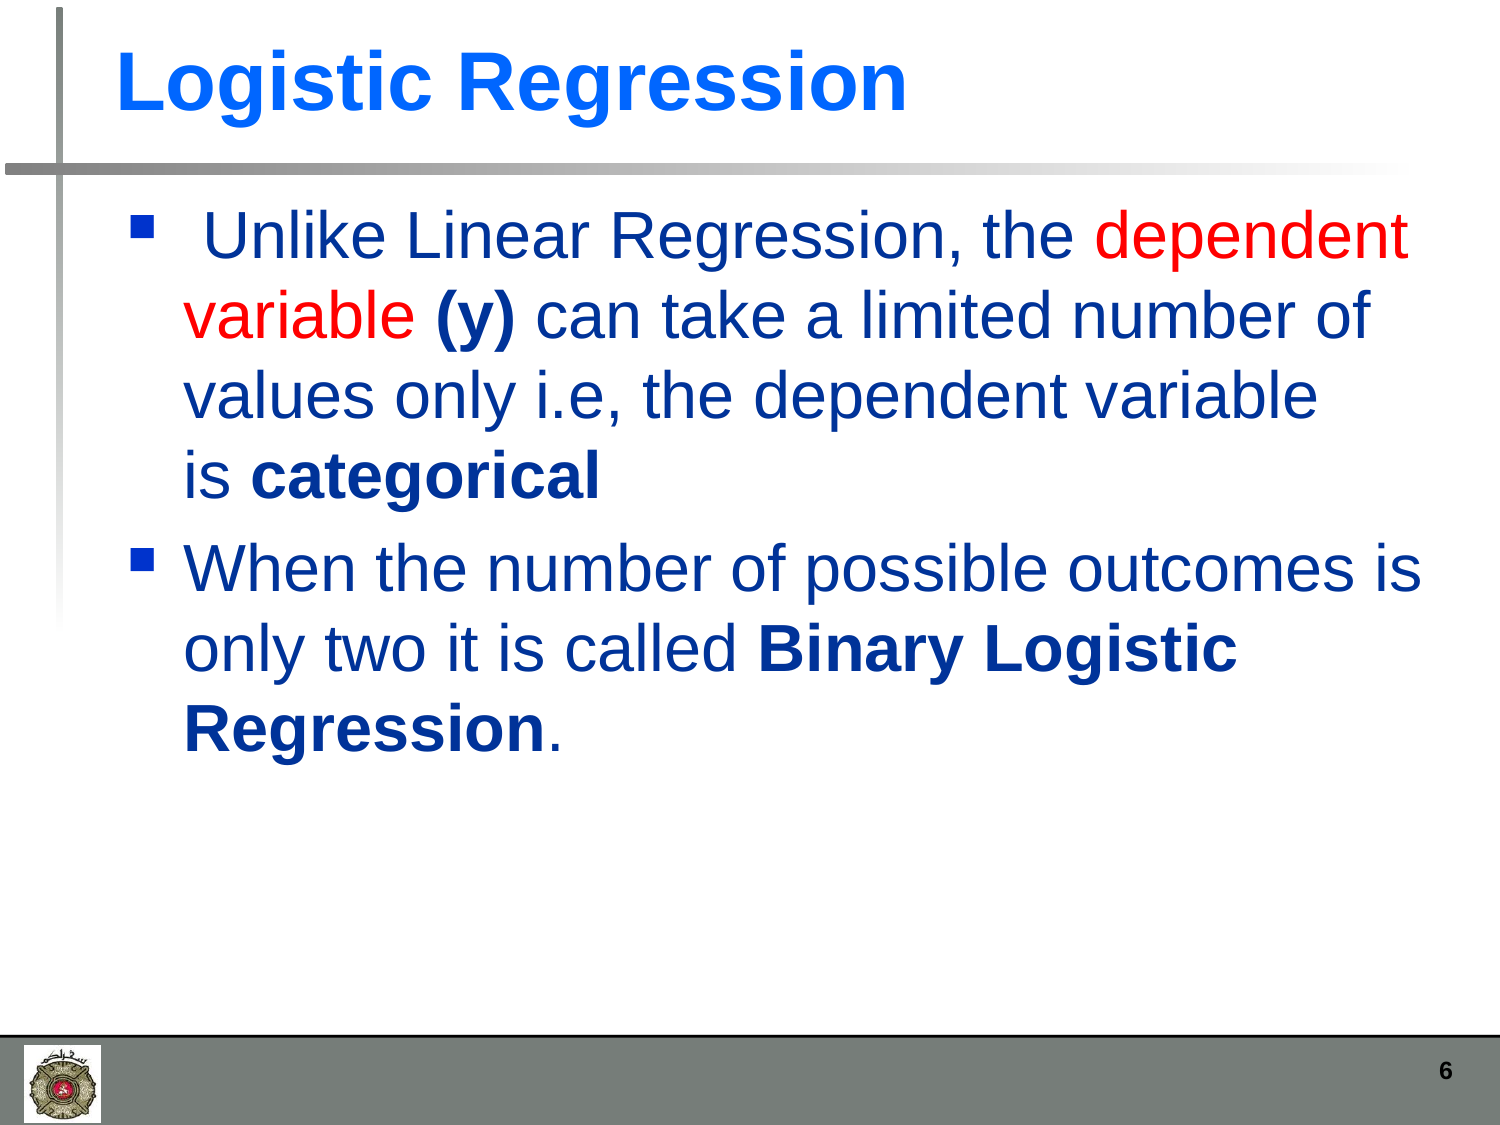

# Logistic Regression
 Unlike Linear Regression, the dependent variable (y) can take a limited number of values only i.e, the dependent variable is categorical
When the number of possible outcomes is only two it is called Binary Logistic Regression.